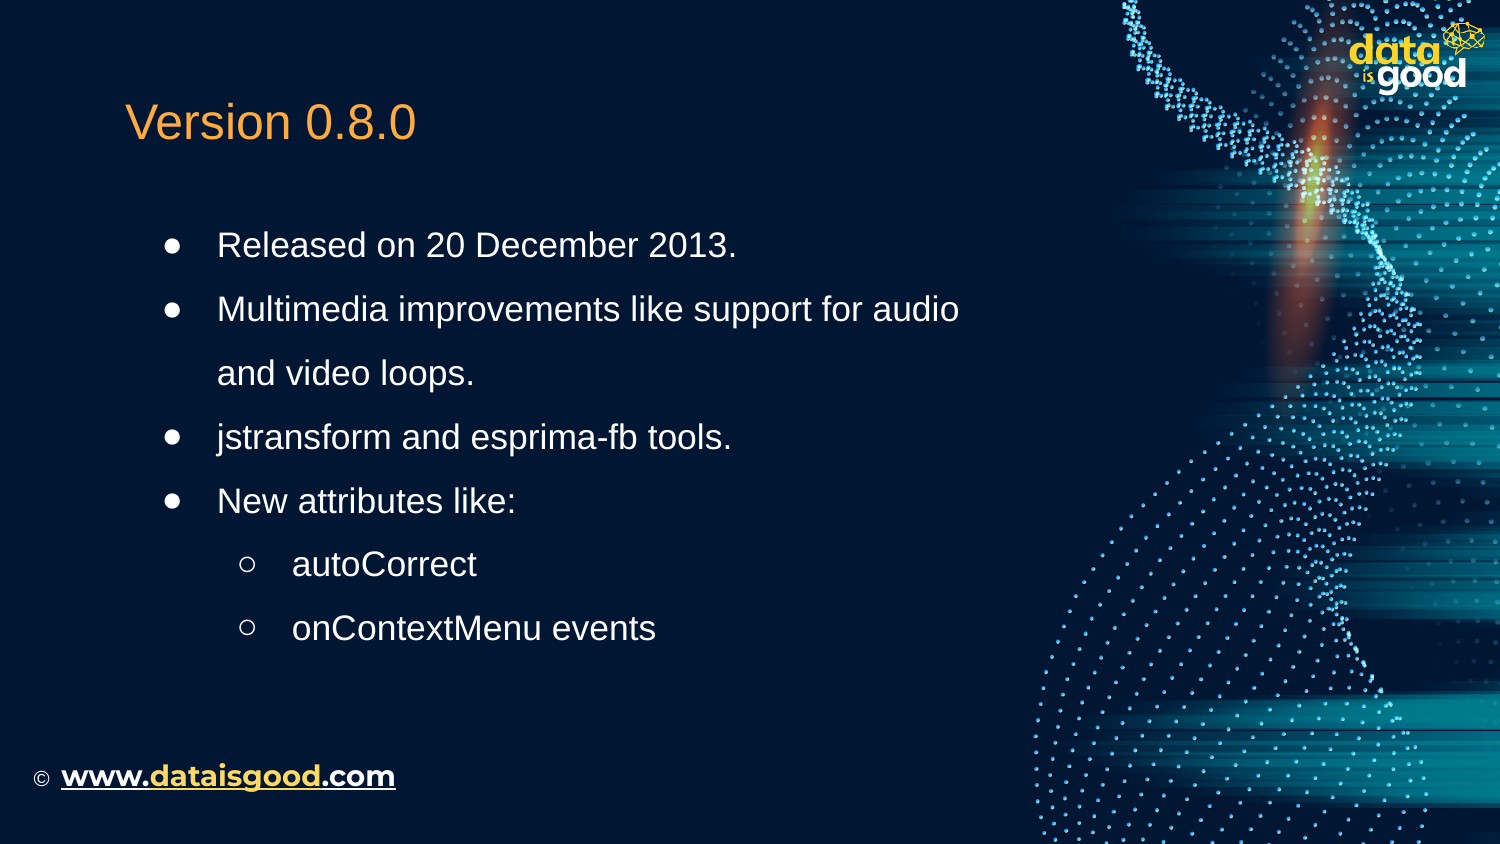

# Version 0.8.0
Released on 20 December 2013.
Multimedia improvements like support for audio and video loops.
jstransform and esprima-fb tools.
New attributes like:
autoCorrect
onContextMenu events